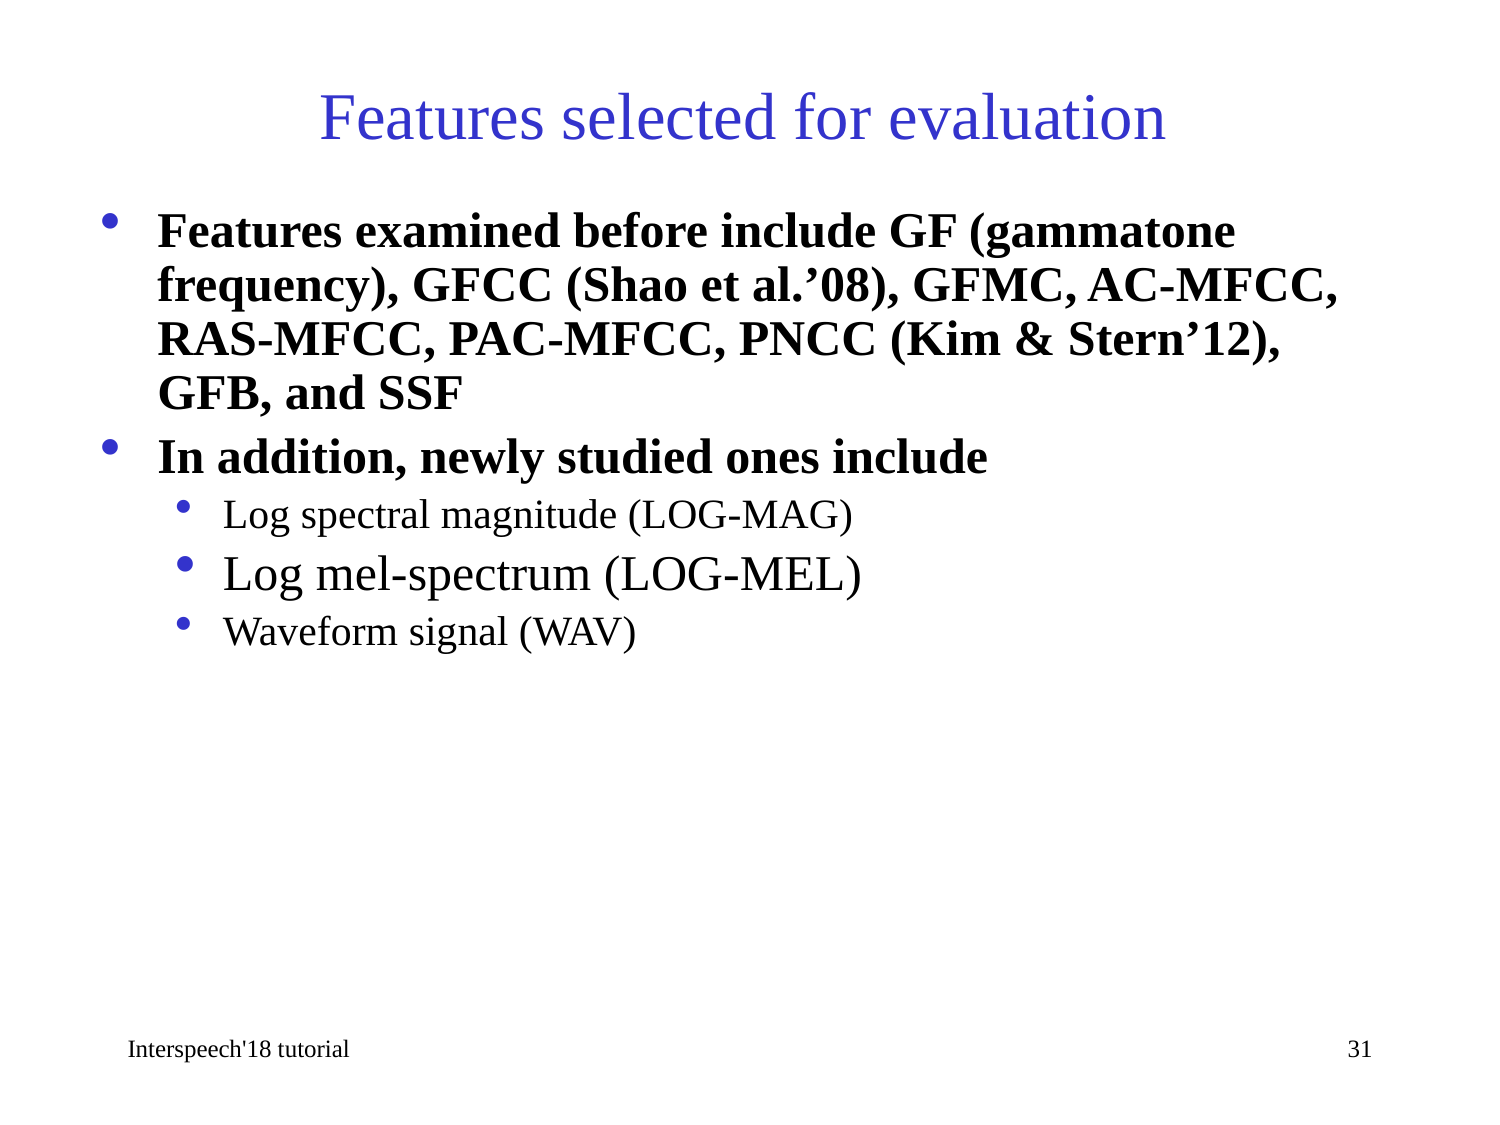

# Features selected for evaluation
Features examined before include GF (gammatone frequency), GFCC (Shao et al.’08), GFMC, AC-MFCC, RAS-MFCC, PAC-MFCC, PNCC (Kim & Stern’12), GFB, and SSF
In addition, newly studied ones include
Log spectral magnitude (LOG-MAG)
Log mel-spectrum (LOG-MEL)
Waveform signal (WAV)

Interspeech'18 tutorial
31